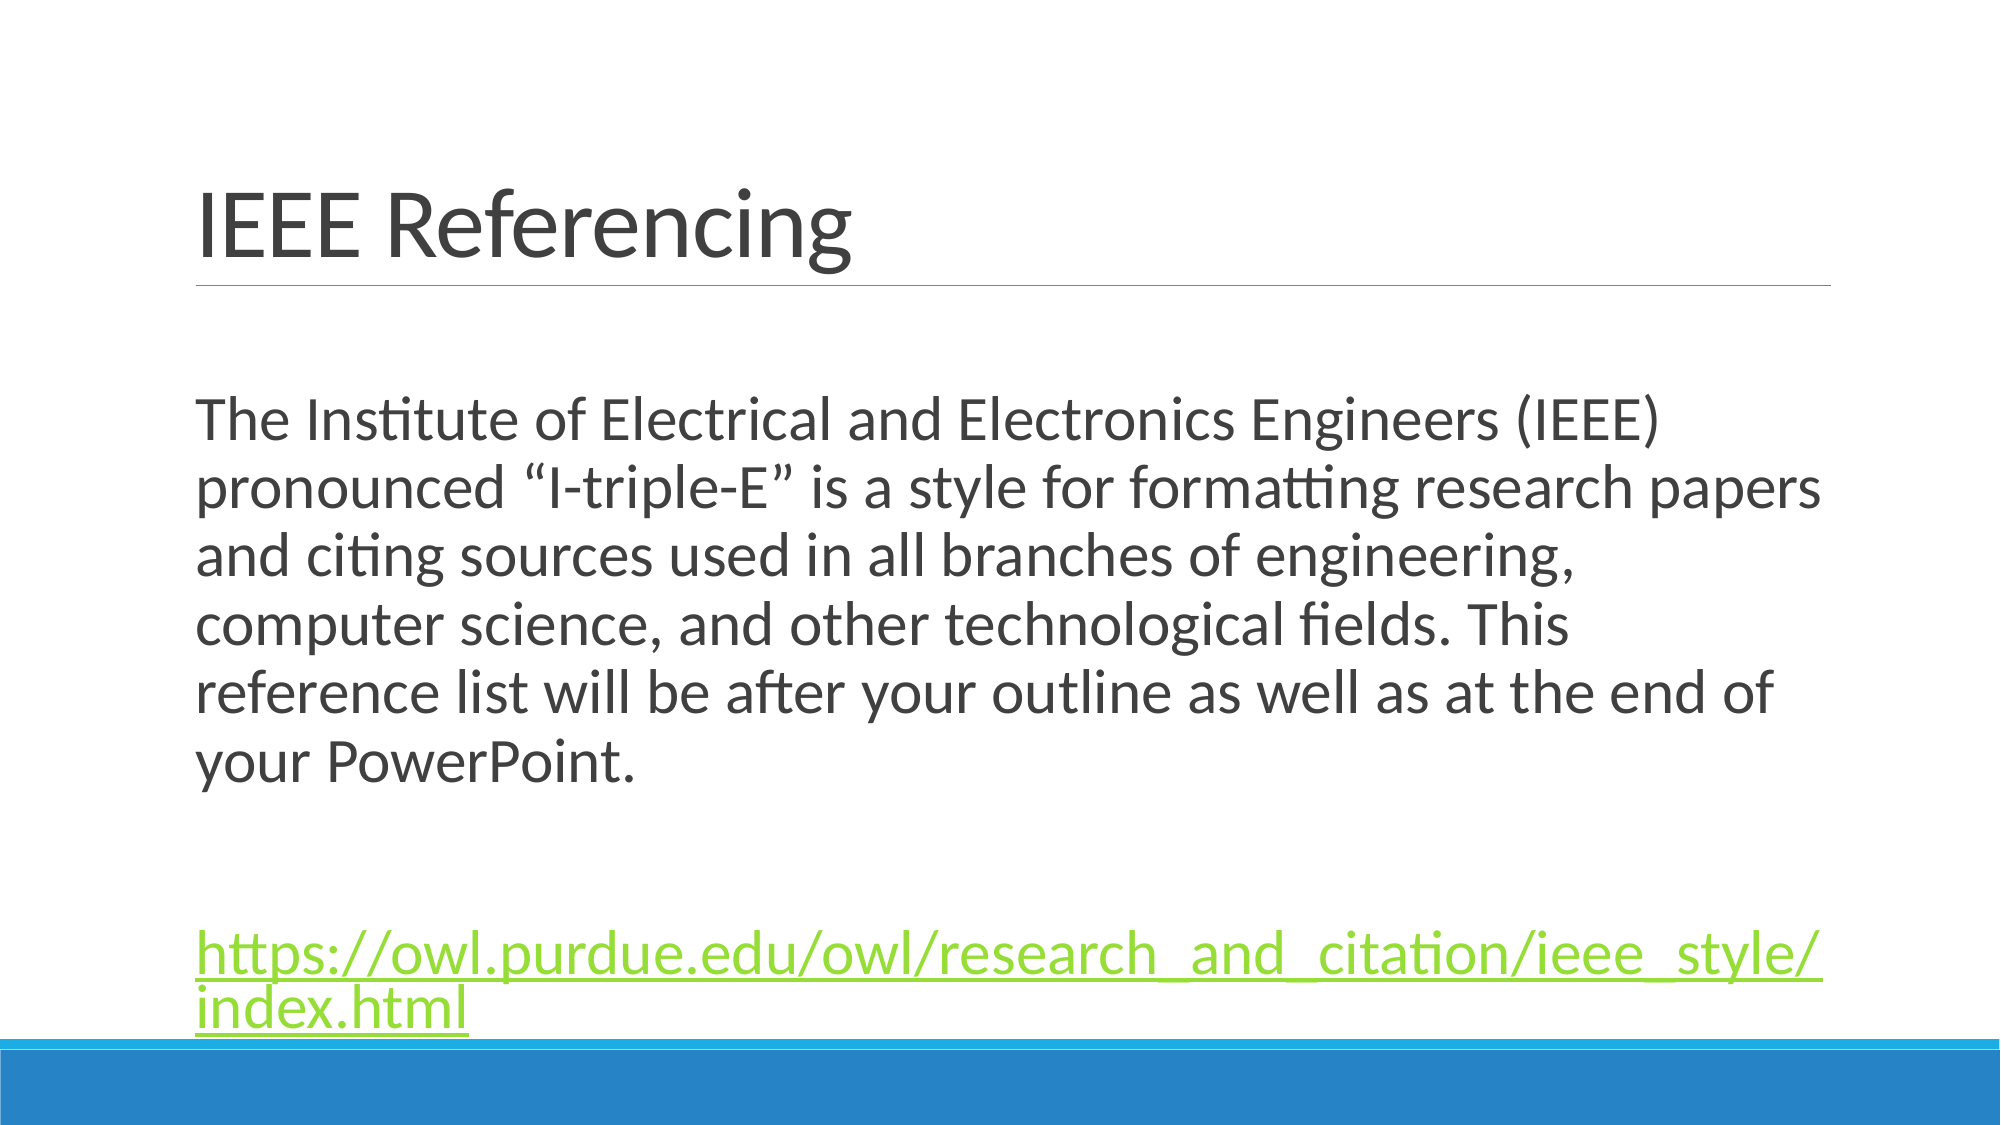

# IEEE Referencing

The Institute of Electrical and Electronics Engineers (IEEE) pronounced “I-triple-E” is a style for formatting research papers and citing sources used in all branches of engineering, computer science, and other technological fields. This reference list will be after your outline as well as at the end of your PowerPoint.

https://owl.purdue.edu/owl/research_and_citation/ieee_style/index.html